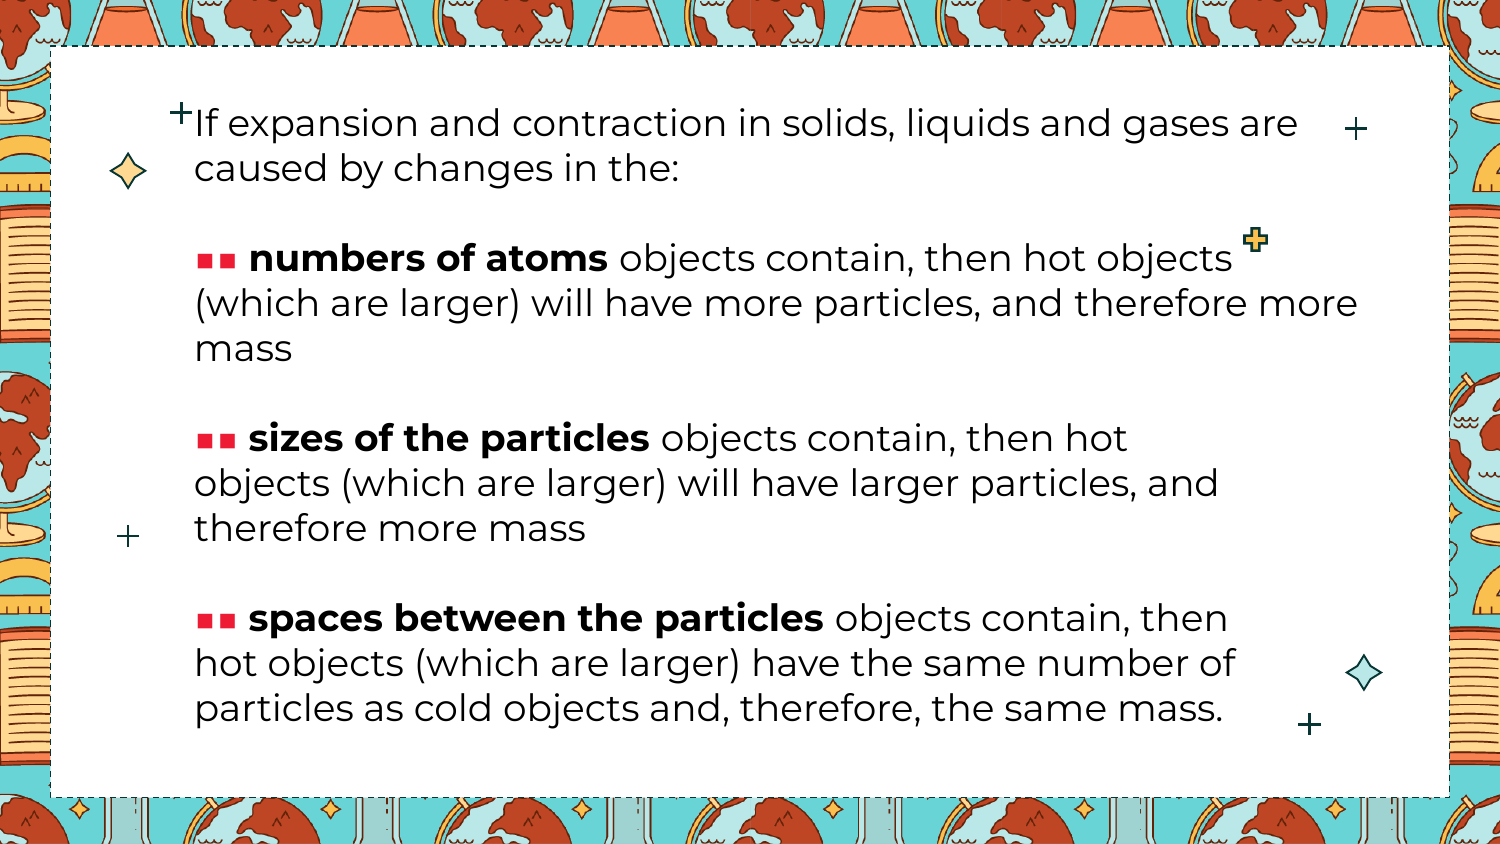

If expansion and contraction in solids, liquids and gases are caused by changes in the:

■■ numbers of atoms objects contain, then hot objects
(which are larger) will have more particles, and therefore more mass

■■ sizes of the particles objects contain, then hot
objects (which are larger) will have larger particles, and
therefore more mass

■■ spaces between the particles objects contain, then
hot objects (which are larger) have the same number of
particles as cold objects and, therefore, the same mass.